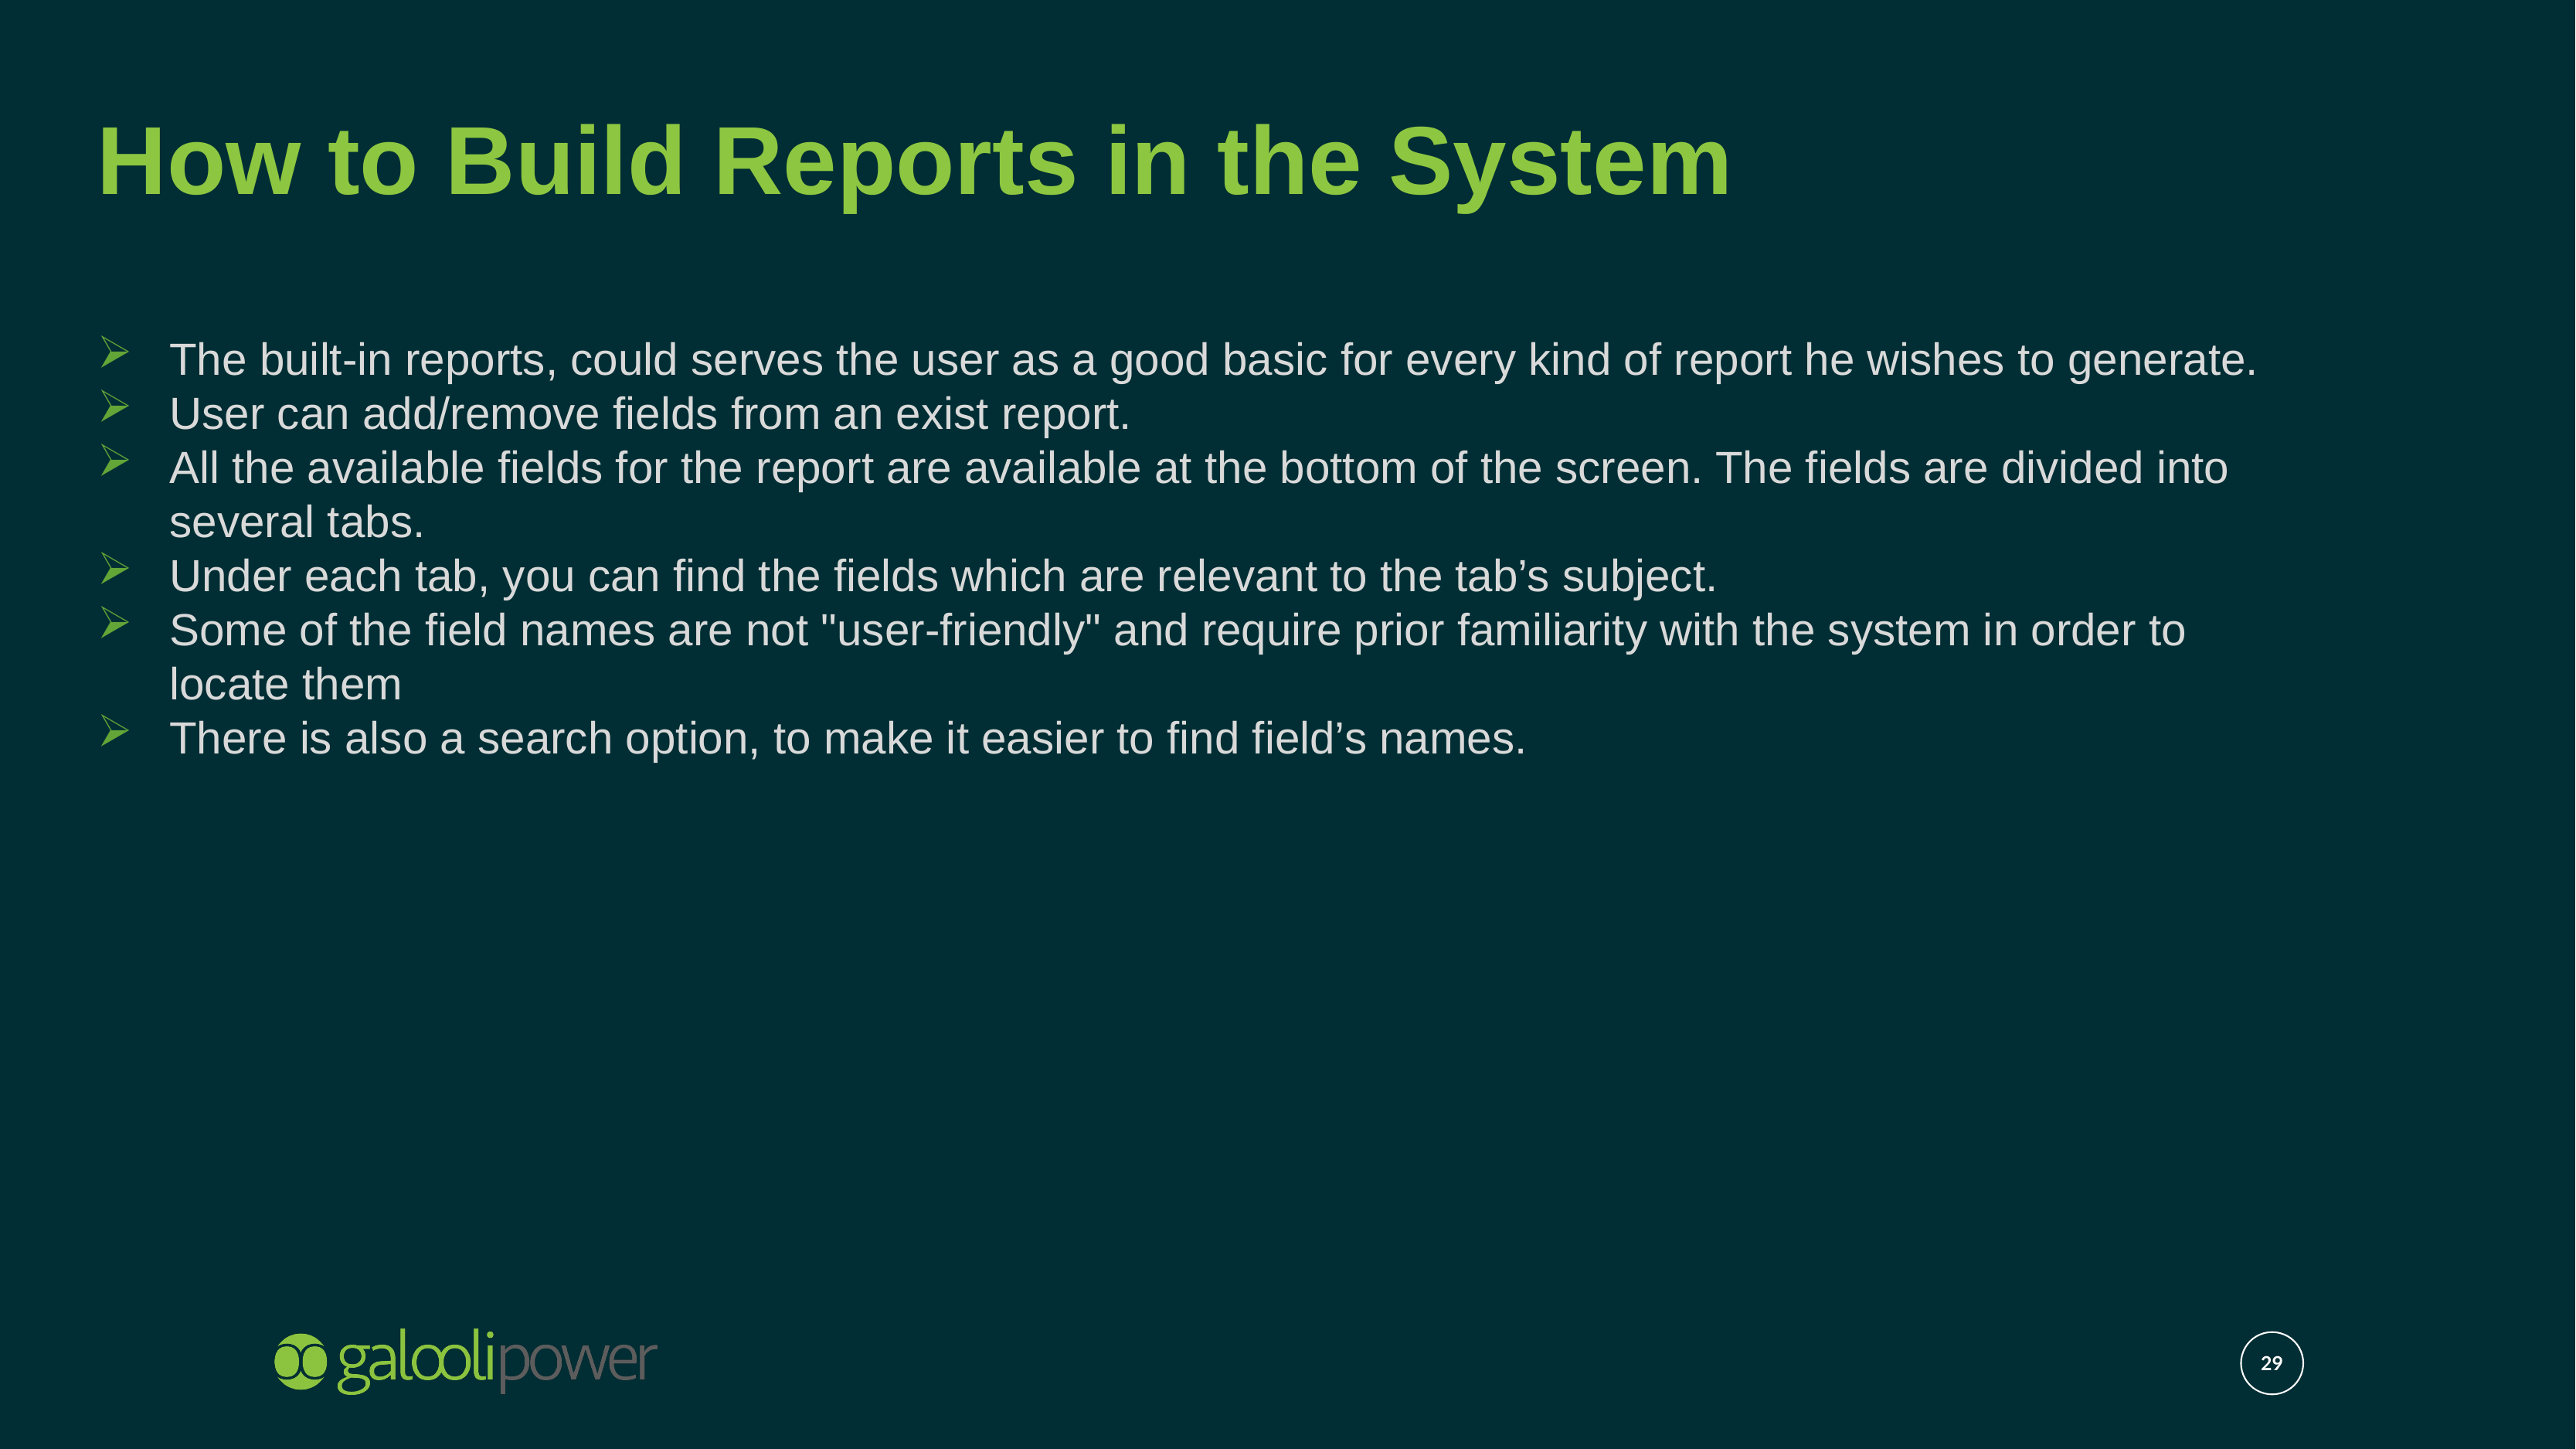

How to Build Reports in the System
The built-in reports, could serves the user as a good basic for every kind of report he wishes to generate.
User can add/remove fields from an exist report.
All the available fields for the report are available at the bottom of the screen. The fields are divided into several tabs.
Under each tab, you can find the fields which are relevant to the tab’s subject.
Some of the field names are not "user-friendly" and require prior familiarity with the system in order to locate them
There is also a search option, to make it easier to find field’s names.